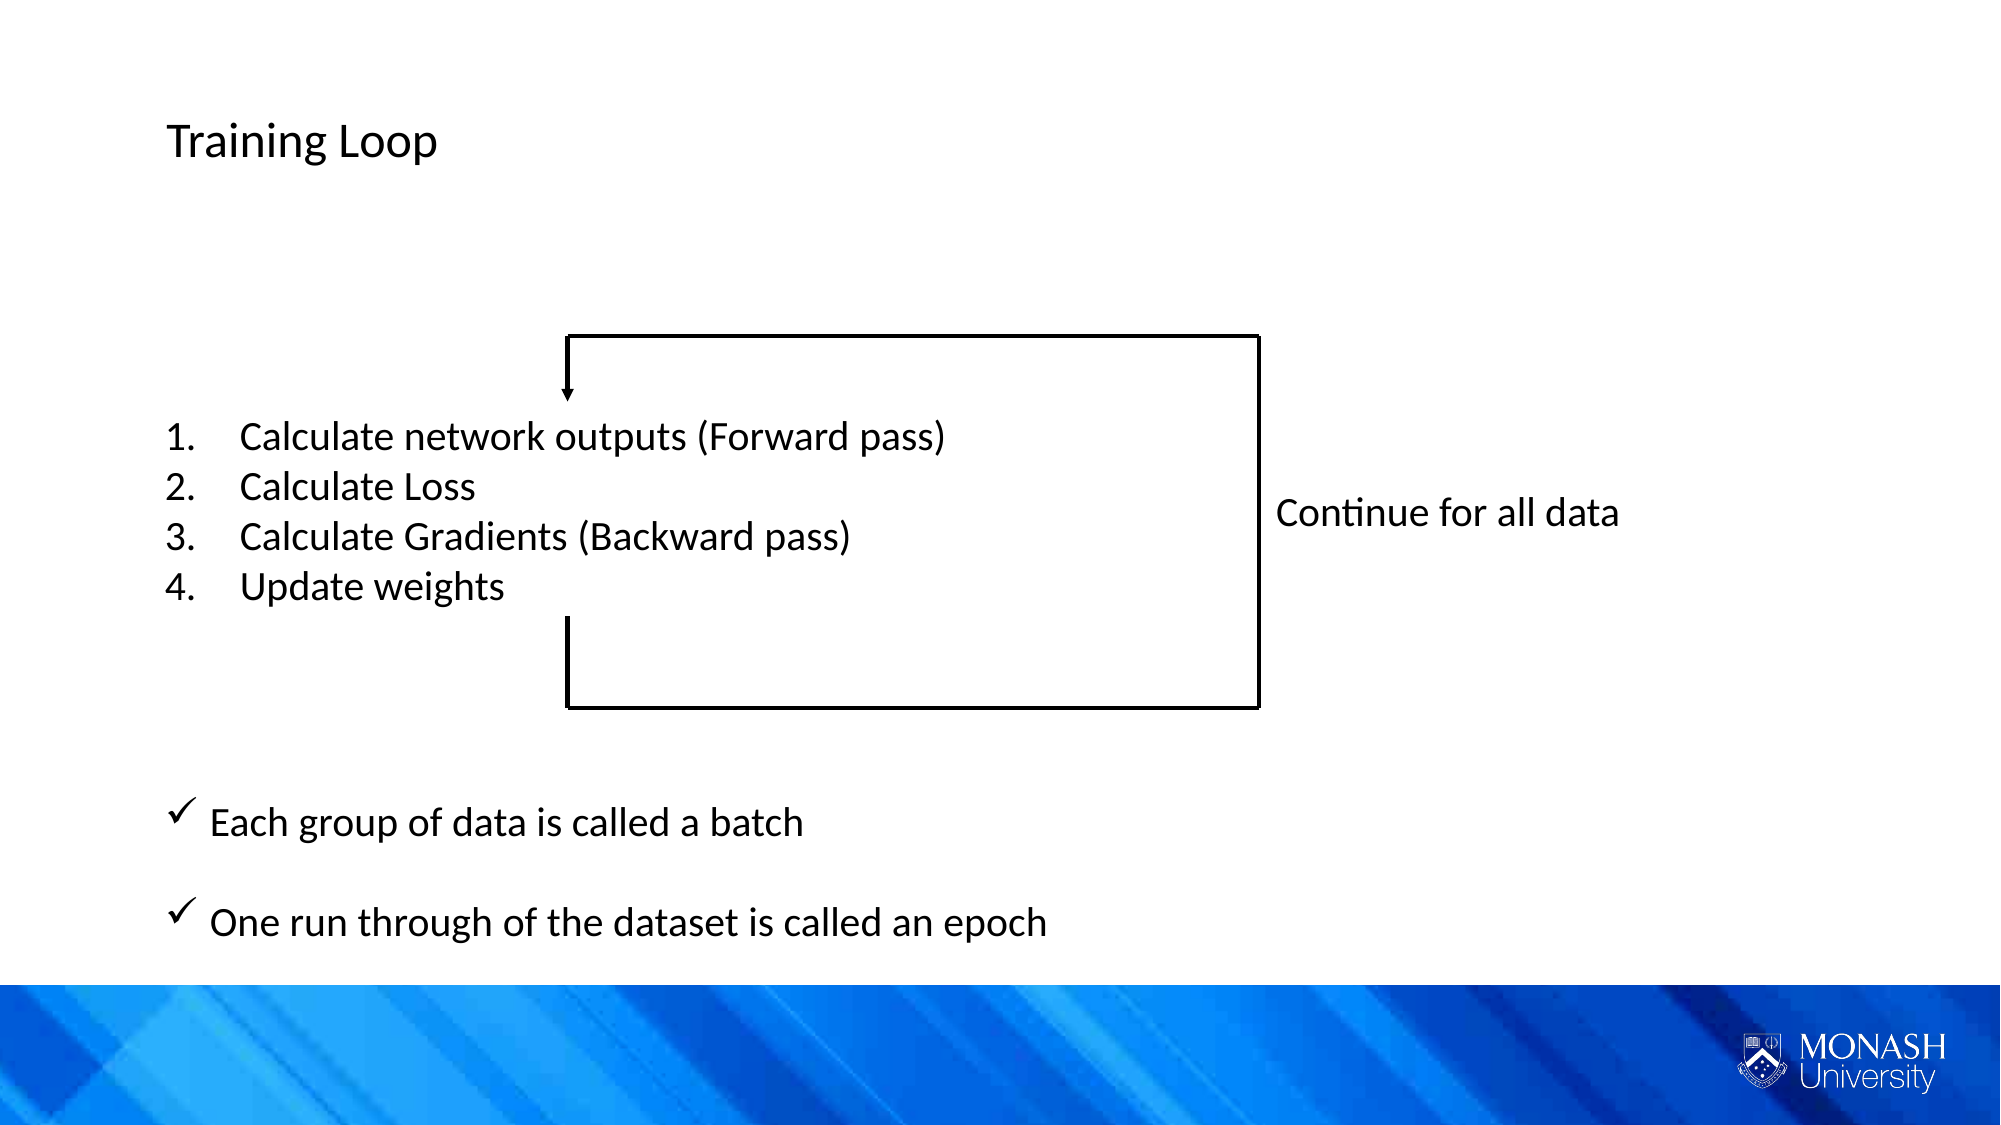

Training Loop
Calculate network outputs (Forward pass)
Calculate Loss
Calculate Gradients (Backward pass)
Update weights
Continue for all data
 Each group of data is called a batch
 One run through of the dataset is called an epoch